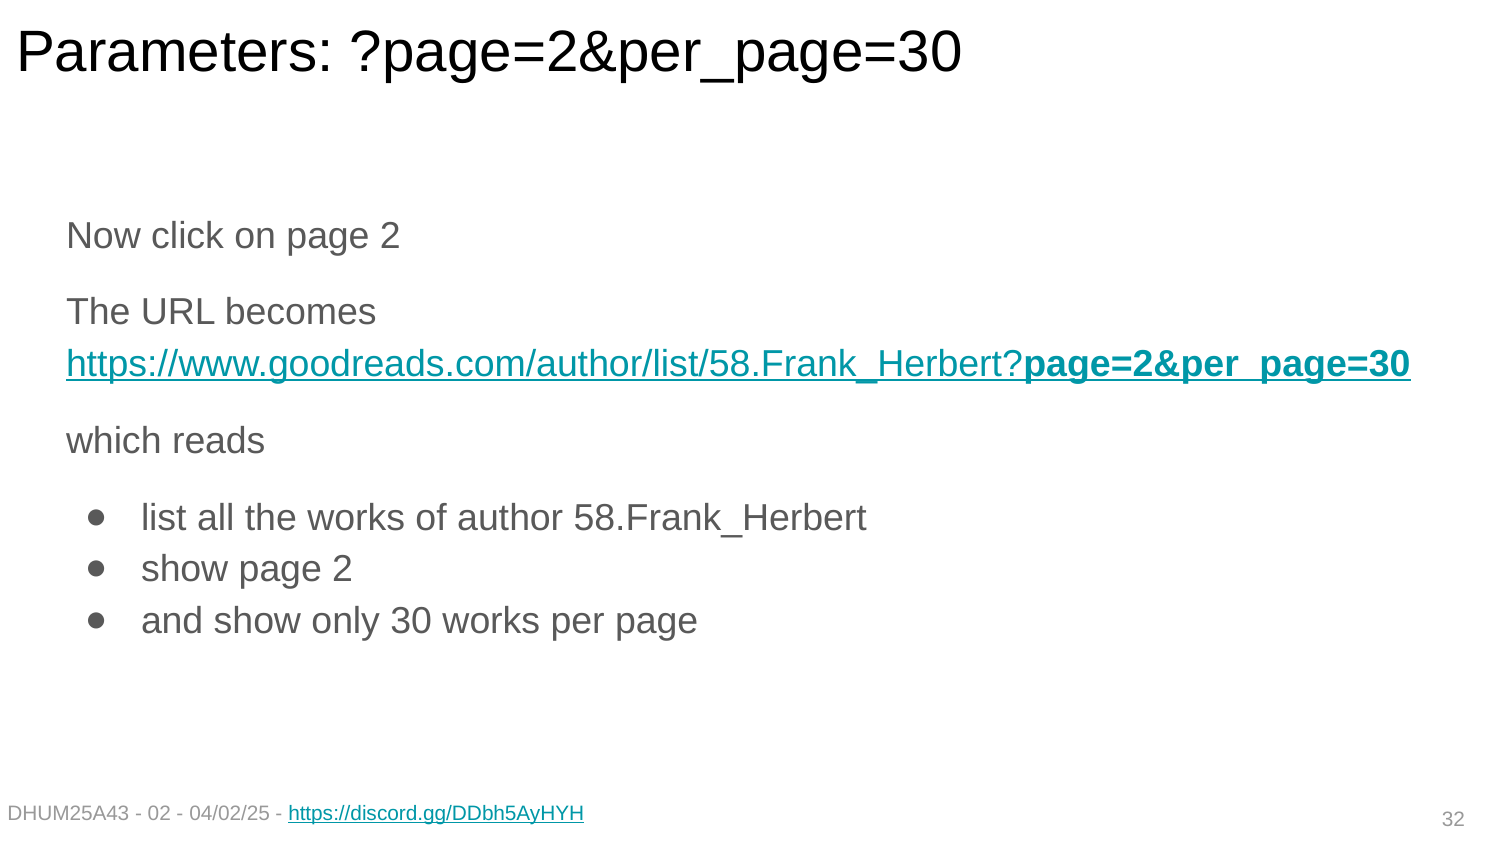

# Parameters: ?page=2&per_page=30
Now click on page 2
The URL becomes
https://www.goodreads.com/author/list/58.Frank_Herbert?page=2&per_page=30
which reads
list all the works of author 58.Frank_Herbert
show page 2
and show only 30 works per page